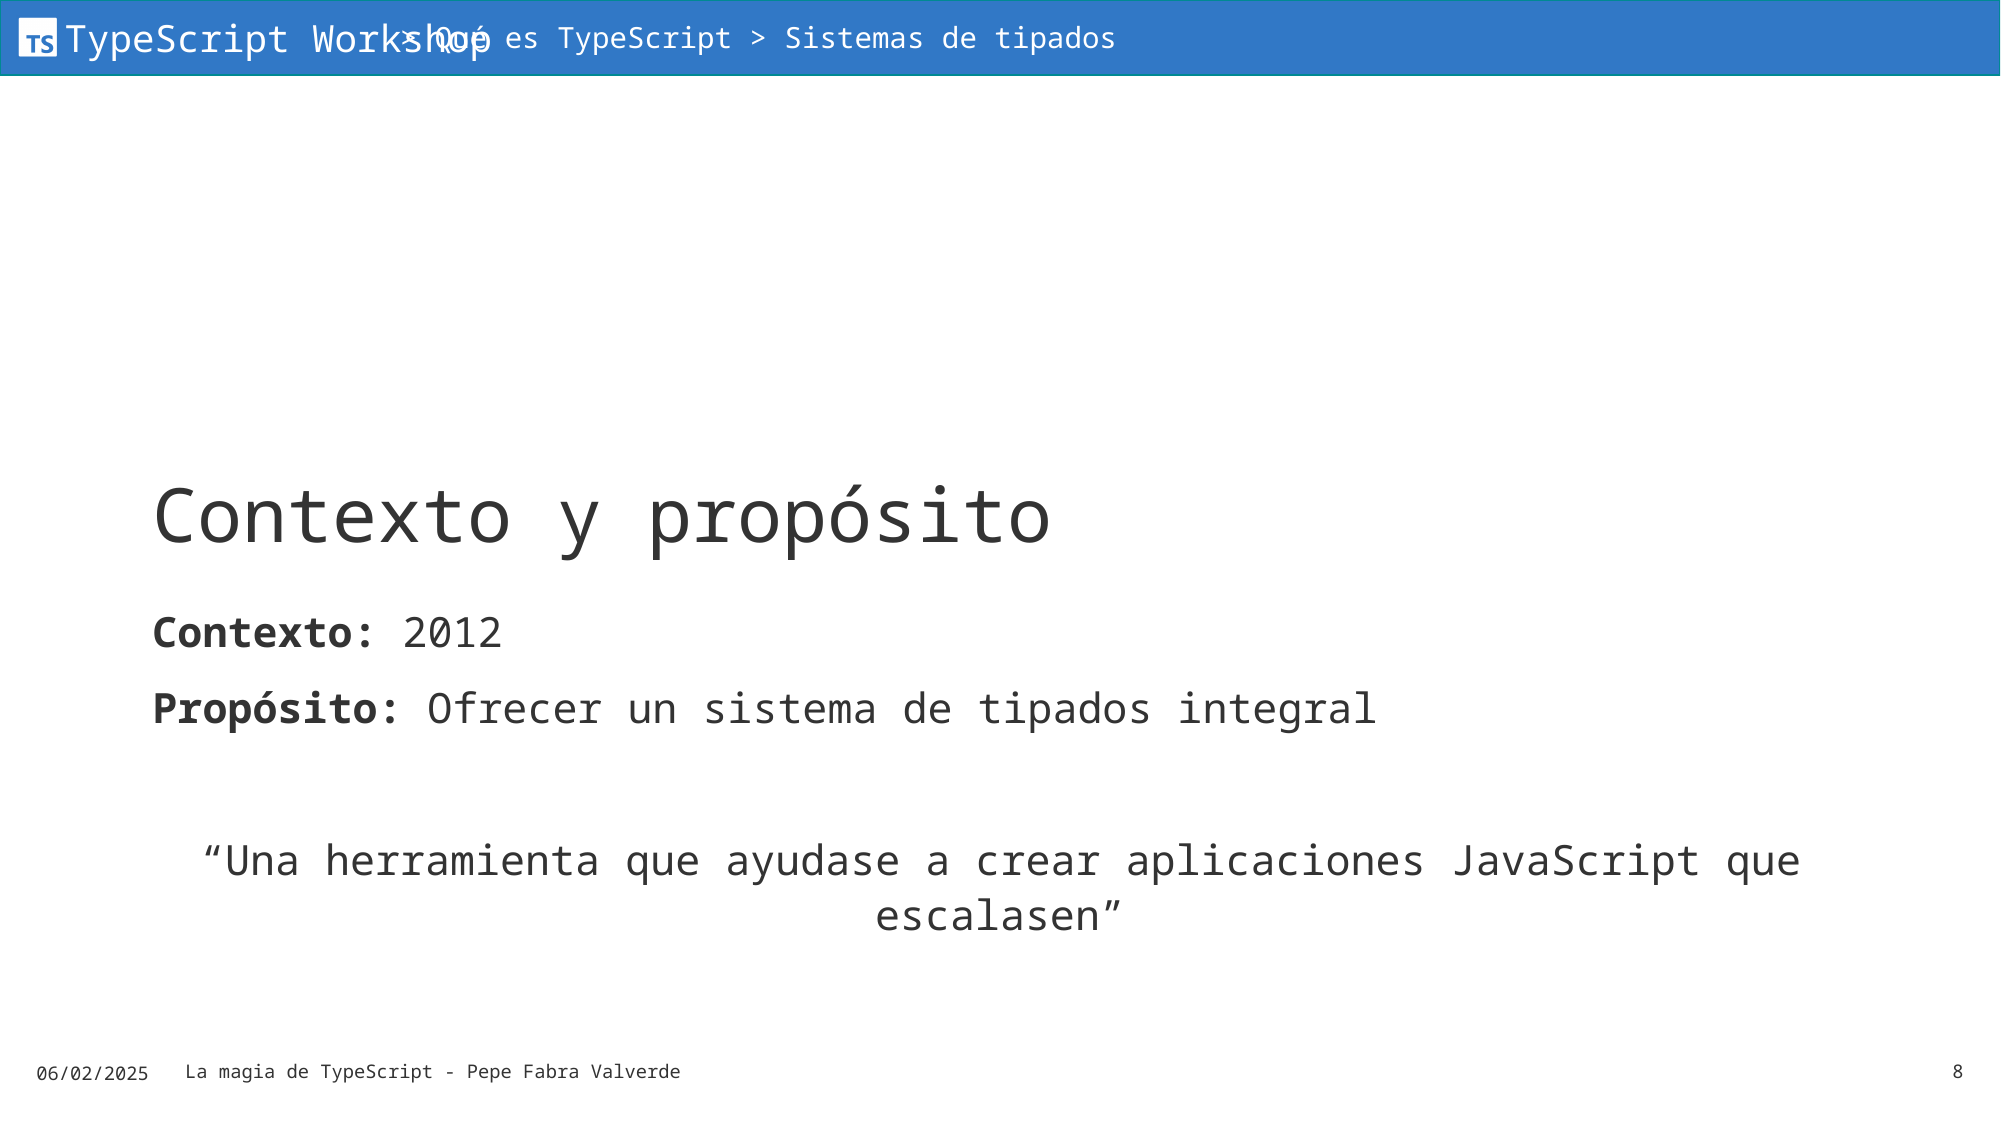

> Qué es TypeScript > Sistemas de tipados
# Contexto y propósito
Contexto: 2012
Propósito: Ofrecer un sistema de tipados integral

“Una herramienta que ayudase a crear aplicaciones JavaScript que escalasen”
06/02/2025
La magia de TypeScript - Pepe Fabra Valverde
8